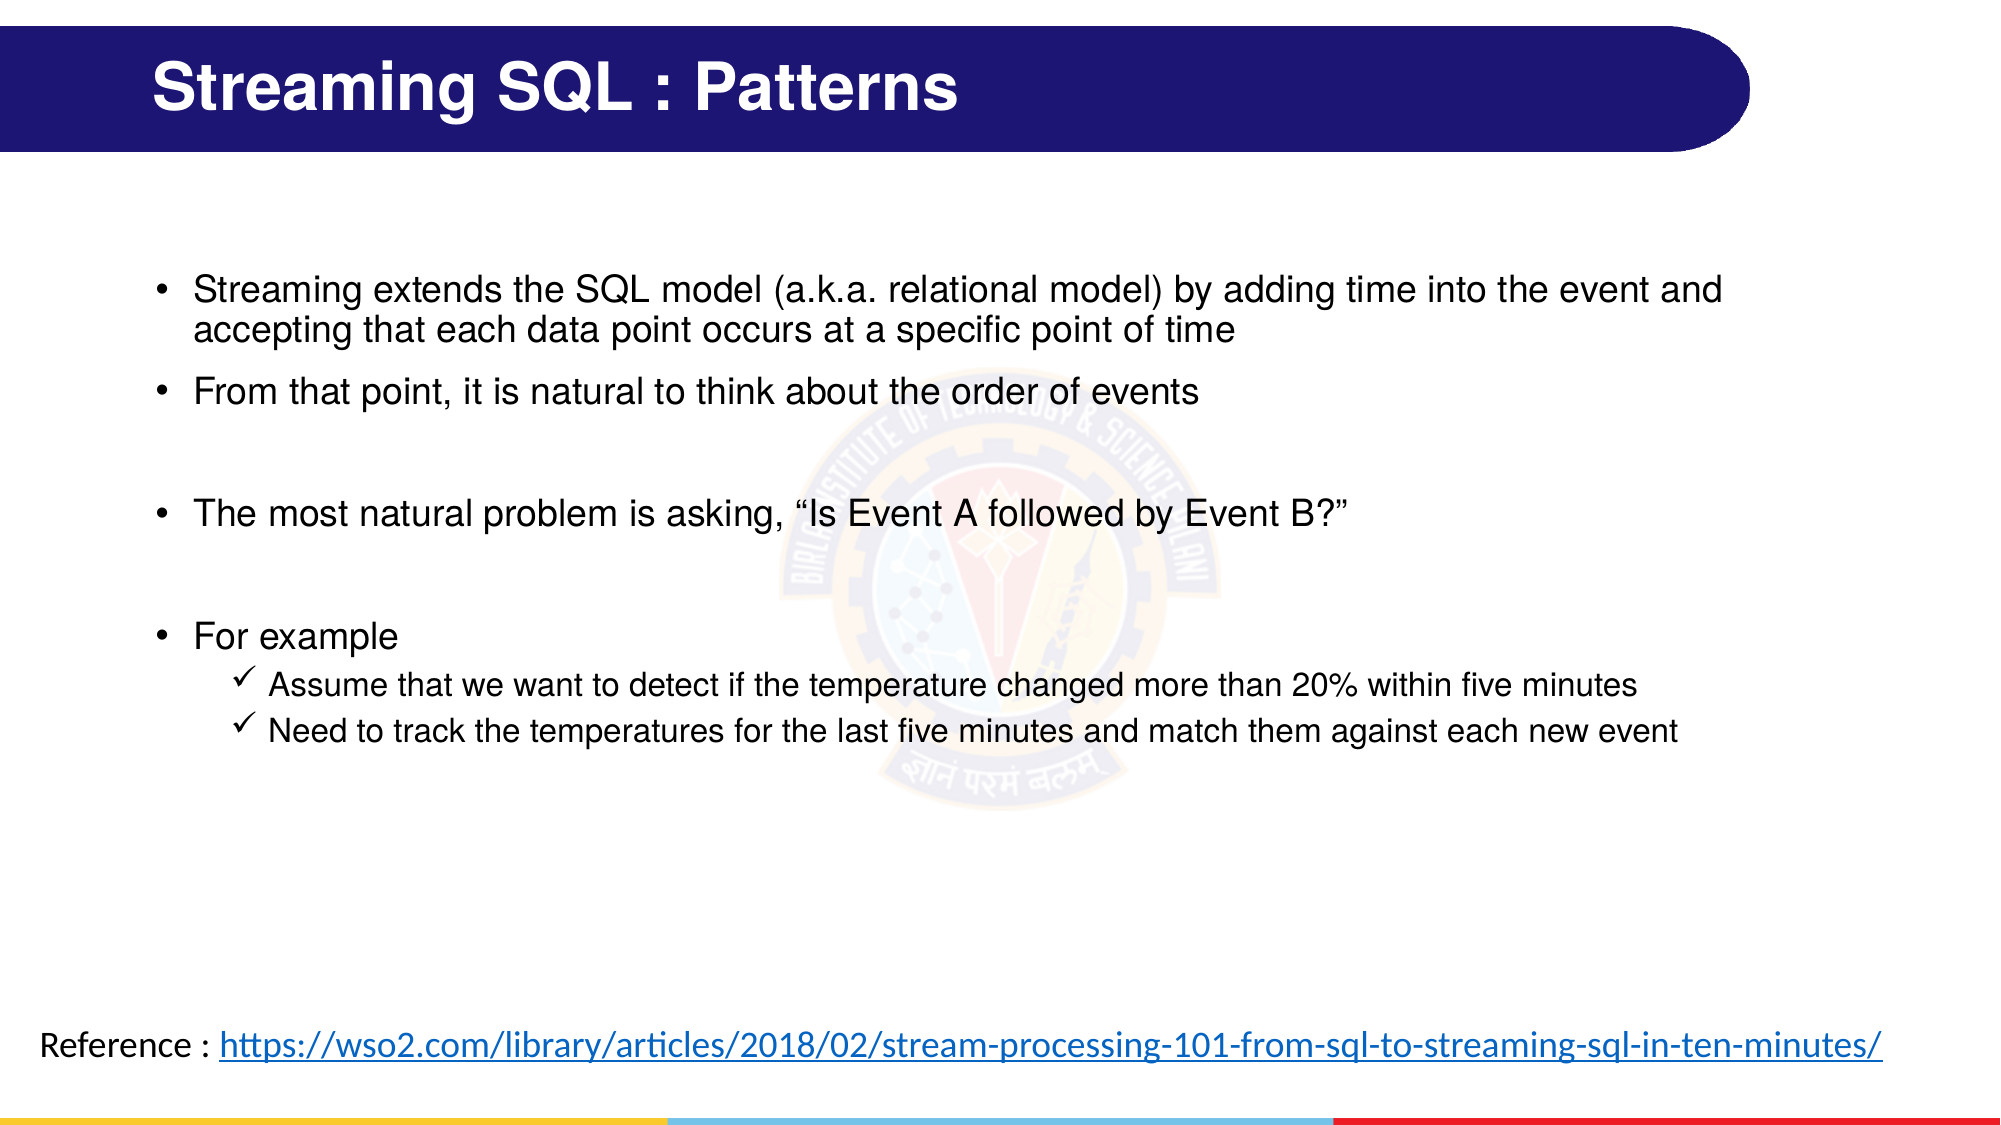

# Streaming SQL : Patterns

Streaming extends the SQL model (a.k.a. relational model) by adding time into the event and accepting that each data point occurs at a specific point of time
From that point, it is natural to think about the order of events

The most natural problem is asking, “Is Event A followed by Event B?”

For example
Assume that we want to detect if the temperature changed more than 20% within five minutes
Need to track the temperatures for the last five minutes and match them against each new event
Reference : https://wso2.com/library/articles/2018/02/stream-processing-101-from-sql-to-streaming-sql-in-ten-minutes/